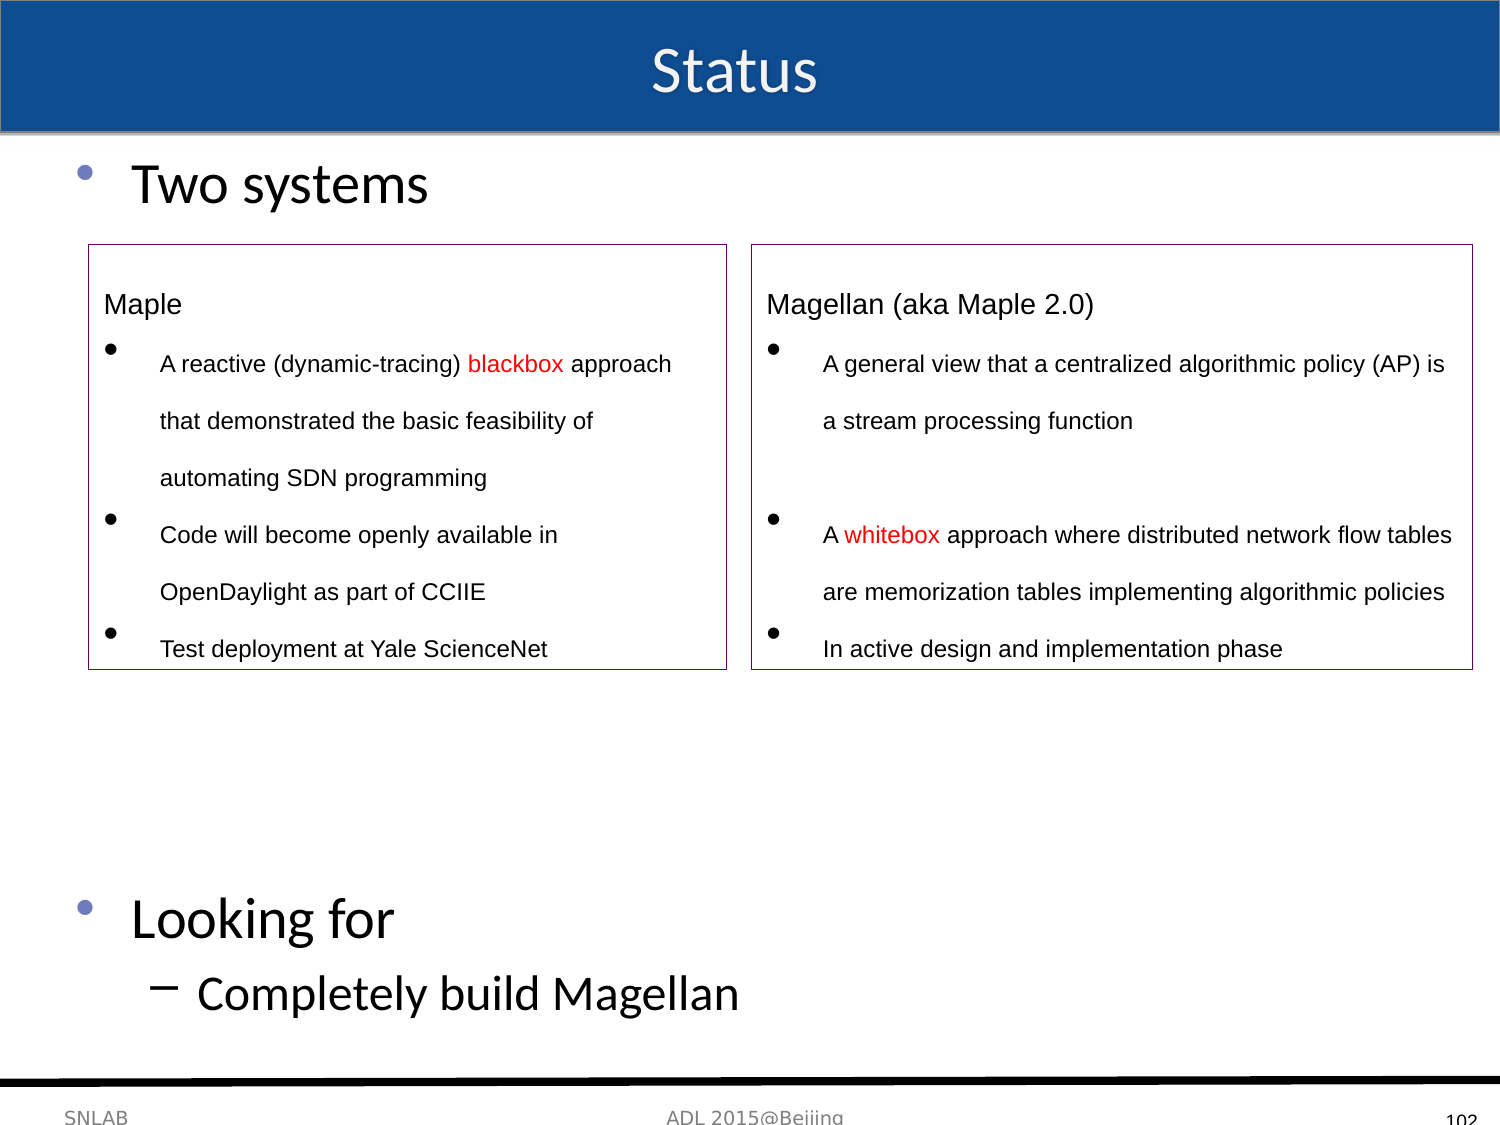

# Status
Two systems

Looking for
Completely build Magellan
Maple
A reactive (dynamic-tracing) blackbox approach that demonstrated the basic feasibility of automating SDN programming
Code will become openly available in OpenDaylight as part of CCIIE
Test deployment at Yale ScienceNet
Magellan (aka Maple 2.0)
A general view that a centralized algorithmic policy (AP) is a stream processing function
A whitebox approach where distributed network flow tables are memorization tables implementing algorithmic policies
In active design and implementation phase
102